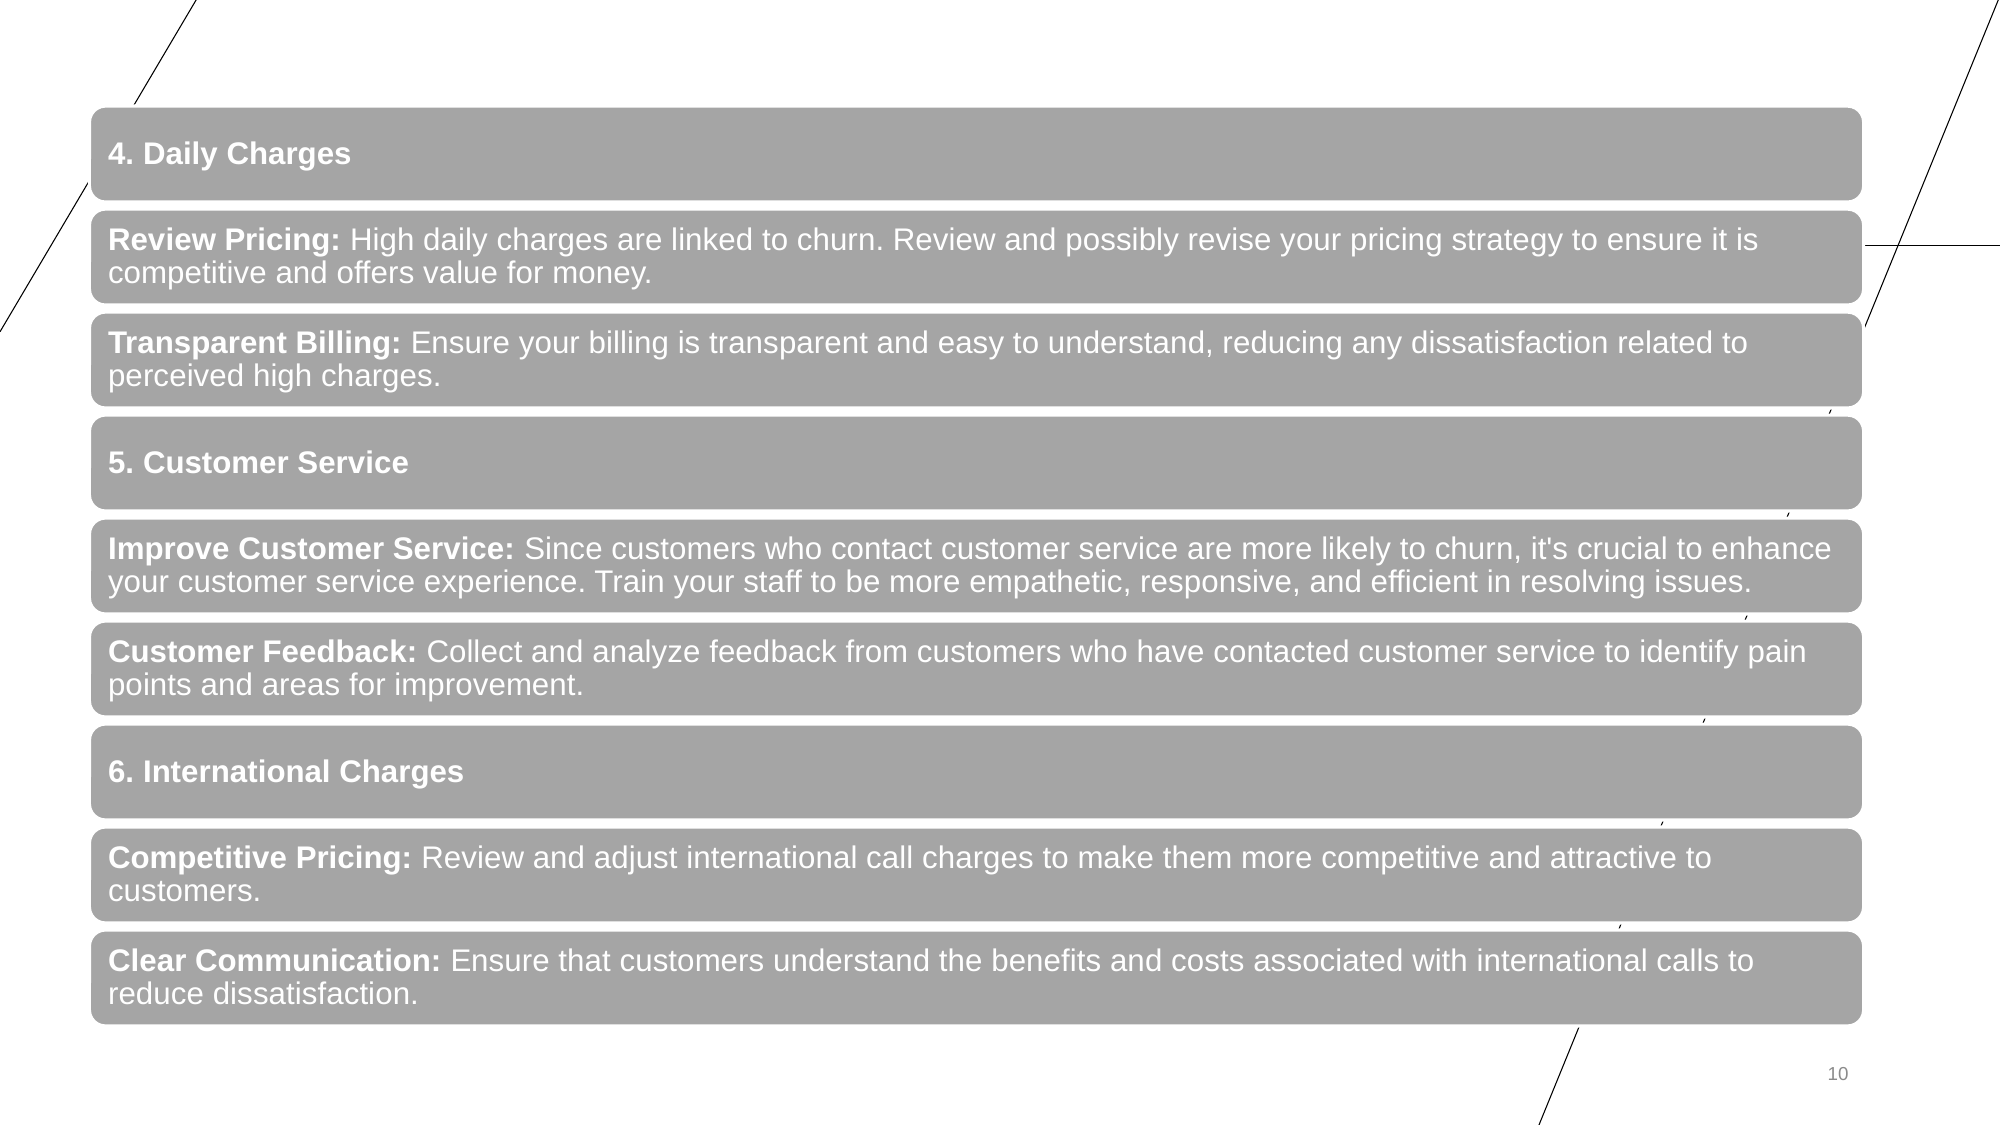

4. Daily Charges
Review Pricing: High daily charges are linked to churn. Review and possibly revise your pricing strategy to ensure it is competitive and offers value for money.
Transparent Billing: Ensure your billing is transparent and easy to understand, reducing any dissatisfaction related to perceived high charges.
5. Customer Service
Improve Customer Service: Since customers who contact customer service are more likely to churn, it's crucial to enhance your customer service experience. Train your staff to be more empathetic, responsive, and efficient in resolving issues.
Customer Feedback: Collect and analyze feedback from customers who have contacted customer service to identify pain points and areas for improvement.
6. International Charges
Competitive Pricing: Review and adjust international call charges to make them more competitive and attractive to customers.
Clear Communication: Ensure that customers understand the benefits and costs associated with international calls to reduce dissatisfaction.
10